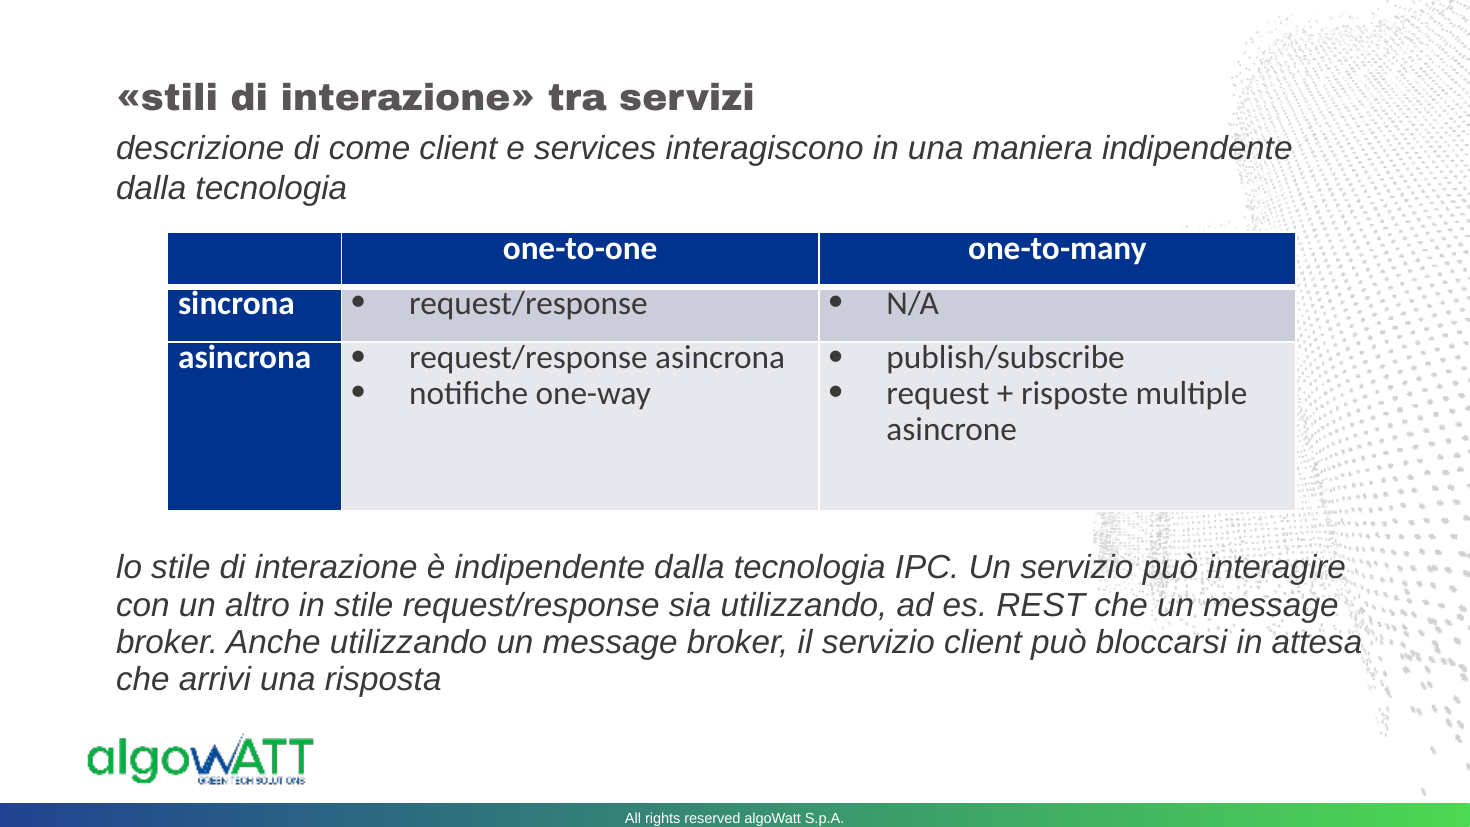

# «stili di interazione» tra servizi
descrizione di come client e services interagiscono in una maniera indipendente dalla tecnologia
|  | one-to-one | one-to-many |
| --- | --- | --- |
| sincrona | request/response | N/A |
| asincrona | request/response asincrona notifiche one-way | publish/subscribe request + risposte multiple asincrone |
lo stile di interazione è indipendente dalla tecnologia IPC. Un servizio può interagire con un altro in stile request/response sia utilizzando, ad es. REST che un message broker. Anche utilizzando un message broker, il servizio client può bloccarsi in attesa che arrivi una risposta
All rights reserved algoWatt S.p.A.